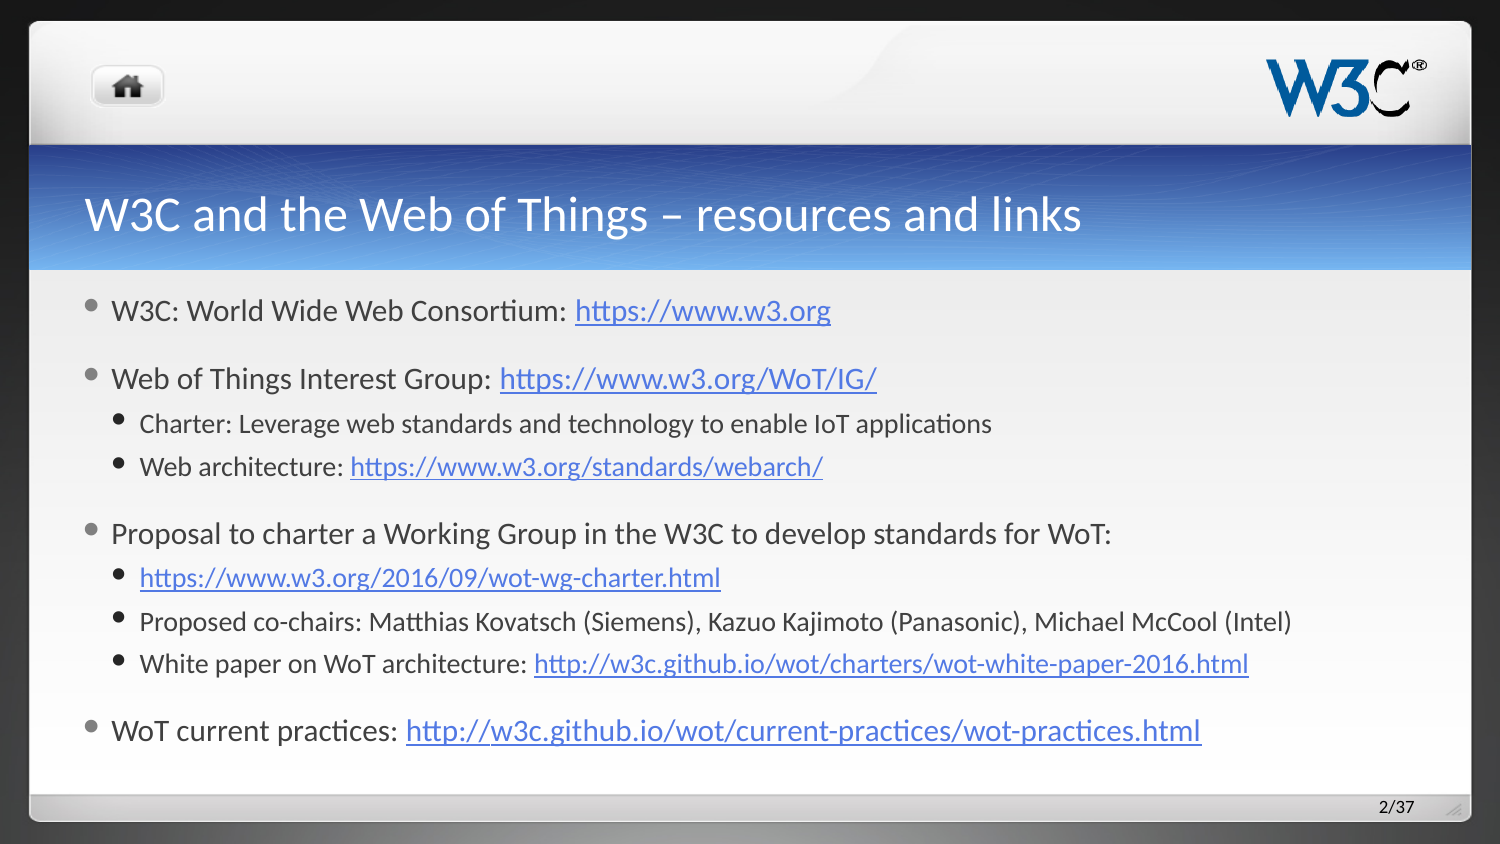

# W3C and the Web of Things – resources and links
W3C: World Wide Web Consortium: https://www.w3.org
Web of Things Interest Group: https://www.w3.org/WoT/IG/
Charter: Leverage web standards and technology to enable IoT applications
Web architecture: https://www.w3.org/standards/webarch/
Proposal to charter a Working Group in the W3C to develop standards for WoT:
https://www.w3.org/2016/09/wot-wg-charter.html
Proposed co-chairs: Matthias Kovatsch (Siemens), Kazuo Kajimoto (Panasonic), Michael McCool (Intel)
White paper on WoT architecture: http://w3c.github.io/wot/charters/wot-white-paper-2016.html
WoT current practices: http://w3c.github.io/wot/current-practices/wot-practices.html

2